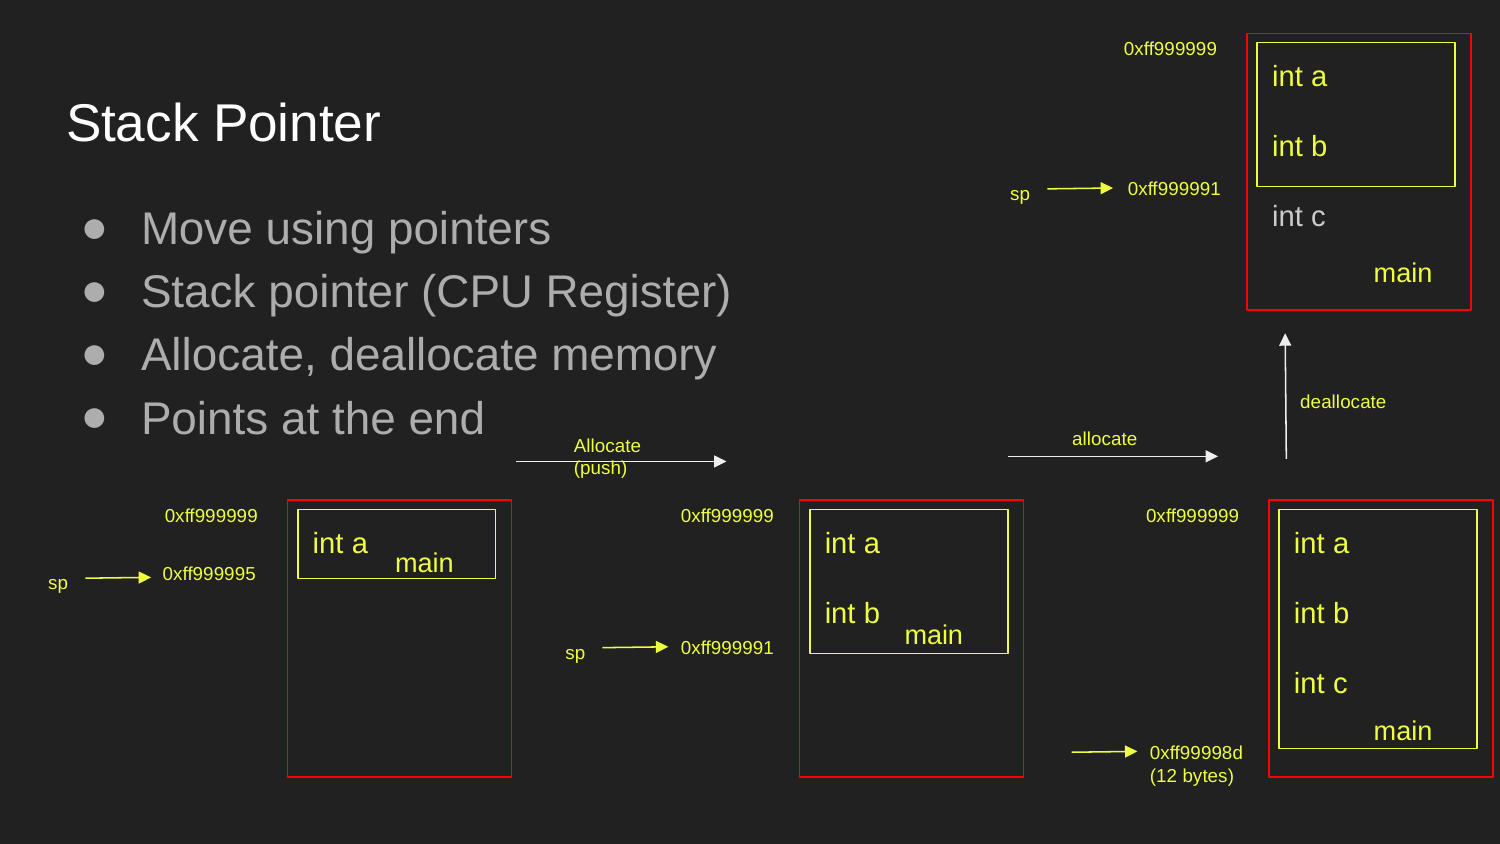

0xff999999

int a

int b

int c
# Stack Pointer
0xff999991
sp
Move using pointers
Stack pointer (CPU Register)
Allocate, deallocate memory
Points at the end
main
deallocate
allocate
Allocate (push)
0xff999999
0xff999999
0xff999999

int a

int a

int b

int a

int b

int c
main
0xff999995
sp
main
0xff999991
sp
main
0xff99998d
(12 bytes)